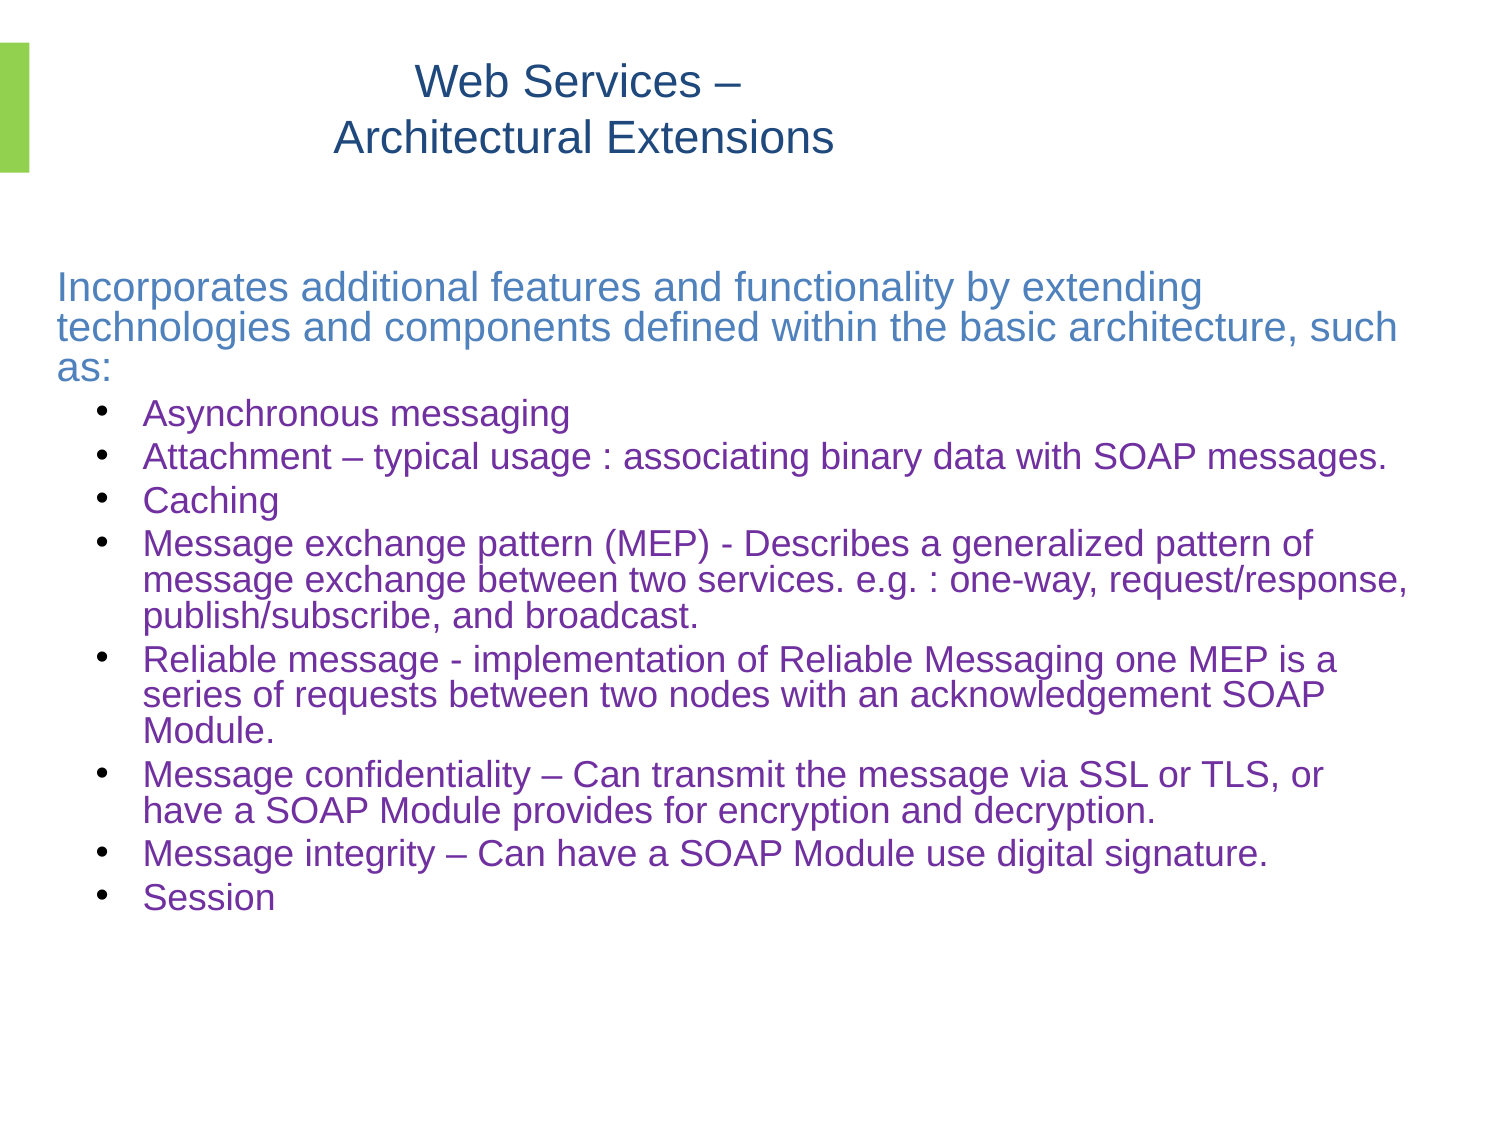

# Web Services – Architectural Extensions
Incorporates additional features and functionality by extending technologies and components defined within the basic architecture, such as:
Asynchronous messaging
Attachment – typical usage : associating binary data with SOAP messages.
Caching
Message exchange pattern (MEP) - Describes a generalized pattern of message exchange between two services. e.g. : one-way, request/response, publish/subscribe, and broadcast.
Reliable message - implementation of Reliable Messaging one MEP is a series of requests between two nodes with an acknowledgement SOAP Module.
Message confidentiality – Can transmit the message via SSL or TLS, or have a SOAP Module provides for encryption and decryption.
Message integrity – Can have a SOAP Module use digital signature.
Session